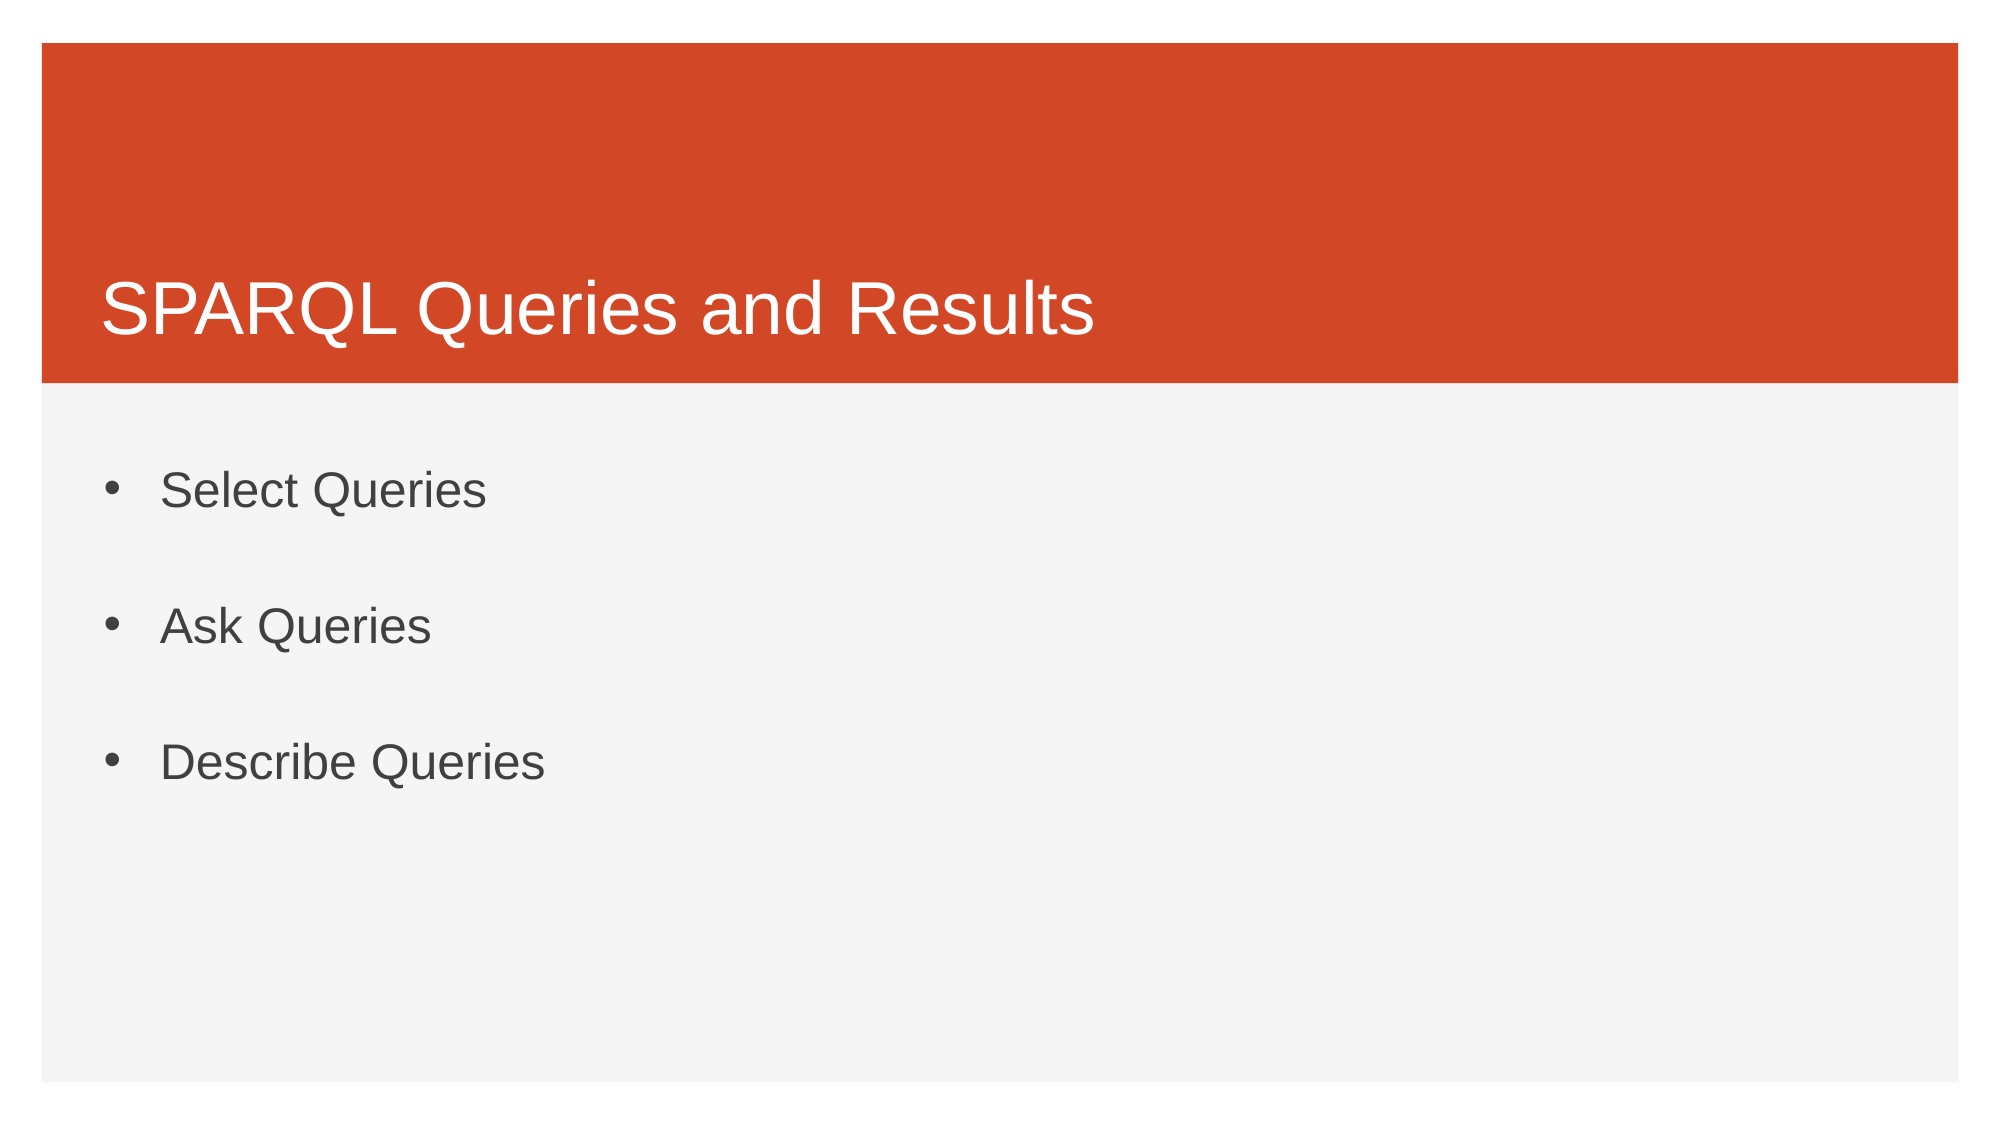

# SPARQL Queries and Results
Select Queries
Ask Queries
Describe Queries